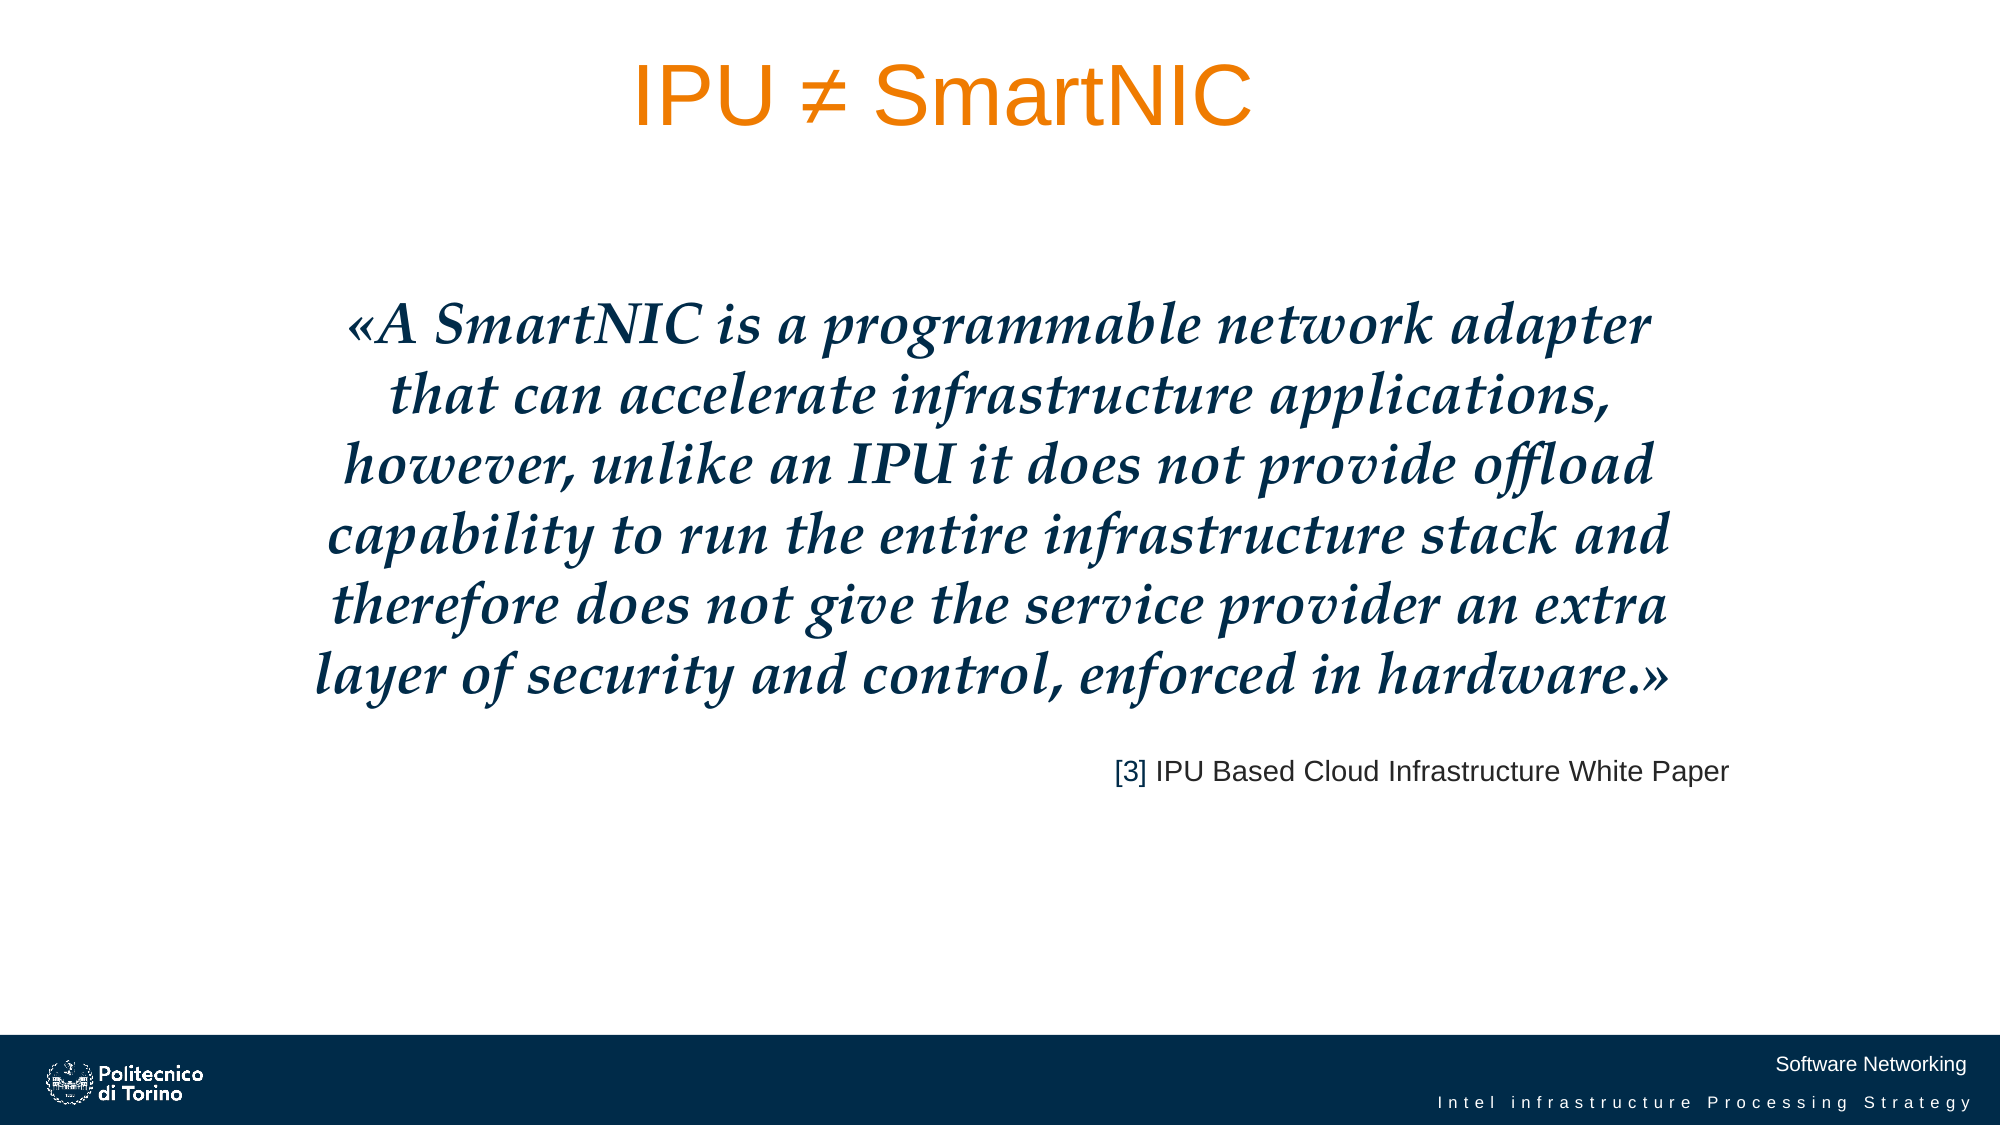

# IPU ≠ SmartNIC
«A SmartNIC is a programmable network adapter that can accelerate infrastructure applications, however, unlike an IPU it does not provide offload capability to run the entire infrastructure stack and therefore does not give the service provider an extra layer of security and control, enforced in hardware.»
[3] IPU Based Cloud Infrastructure White Paper
Software Networking
Intel infrastructure Processing Strategy